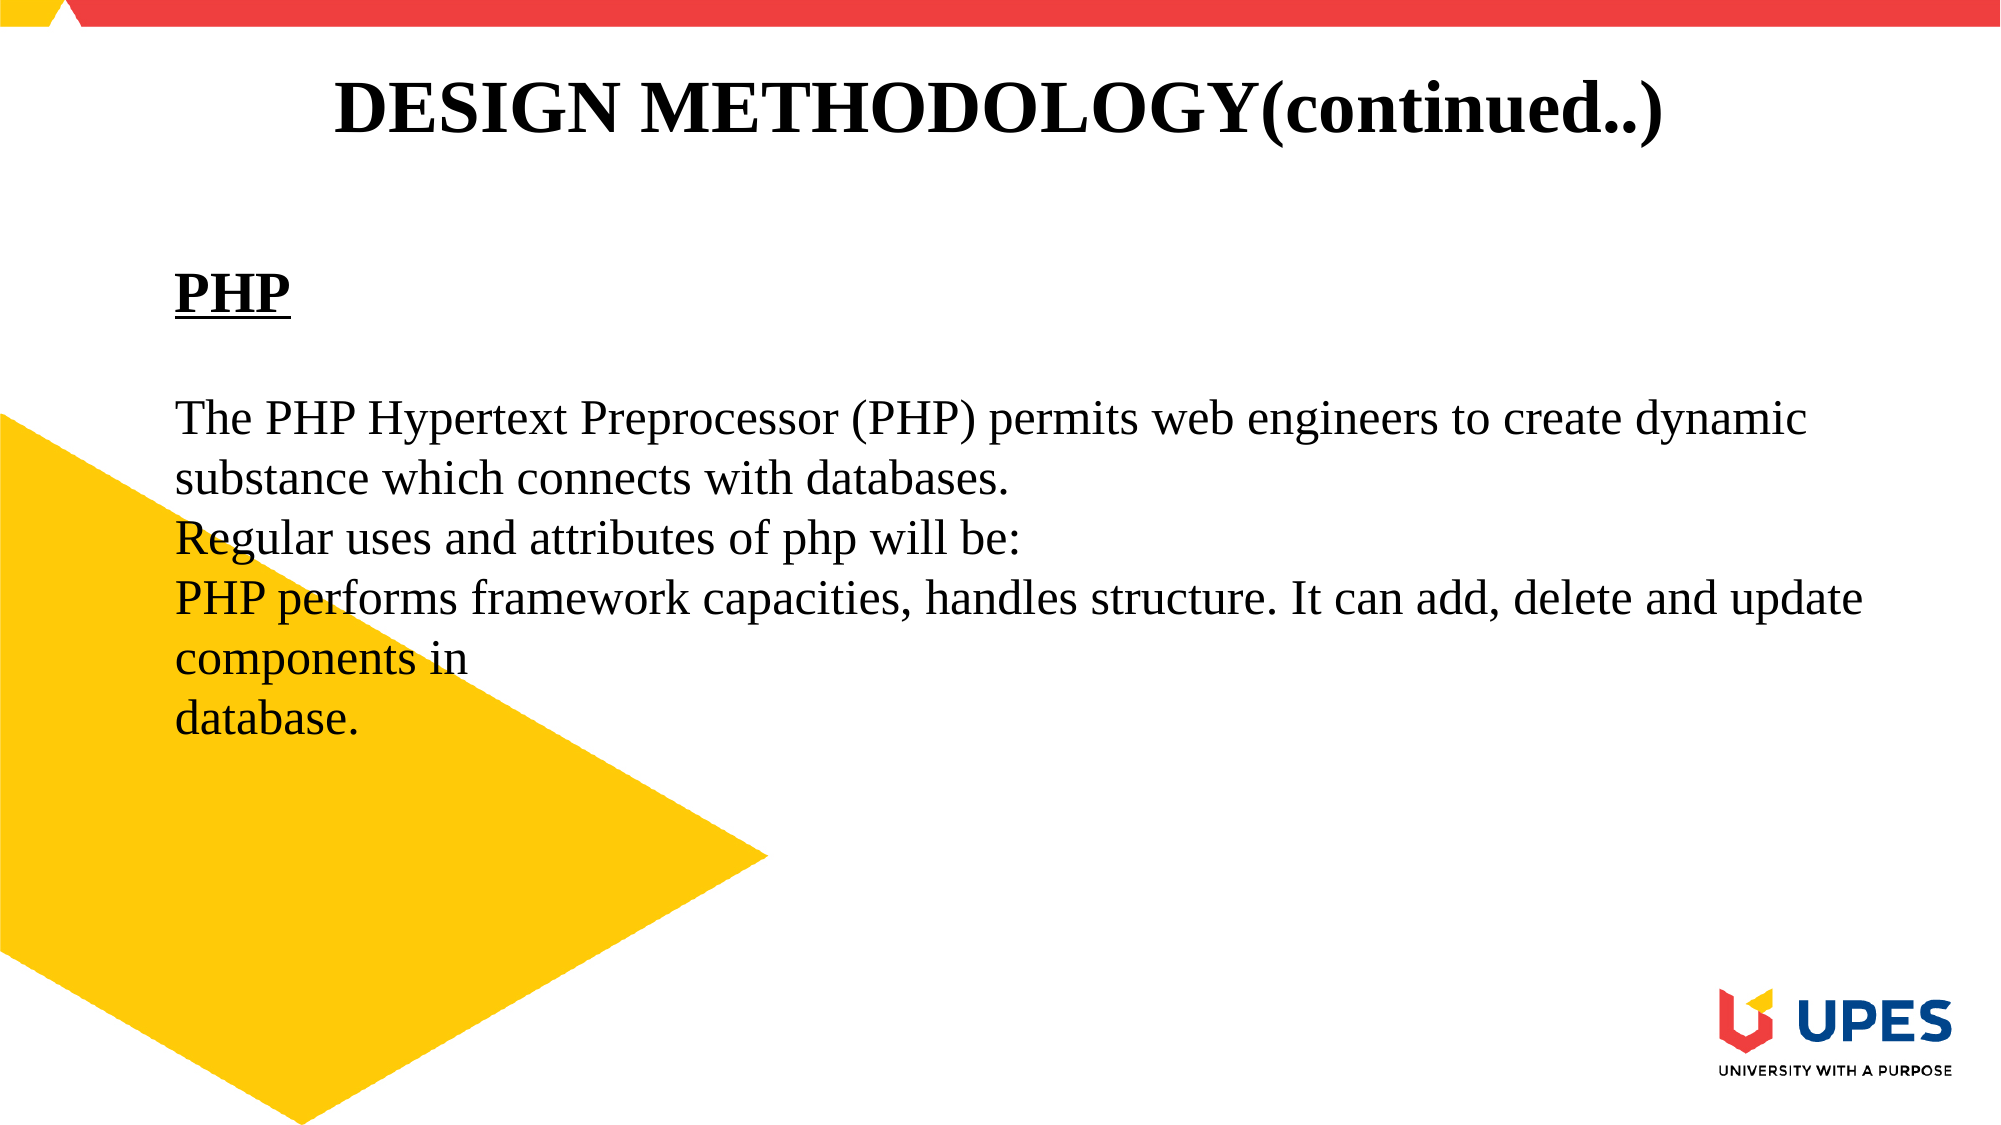

# DESIGN METHODOLOGY(continued..)
PHP
The PHP Hypertext Preprocessor (PHP) permits web engineers to create dynamic substance which connects with databases.
Regular uses and attributes of php will be:
PHP performs framework capacities, handles structure. It can add, delete and update components in
database.